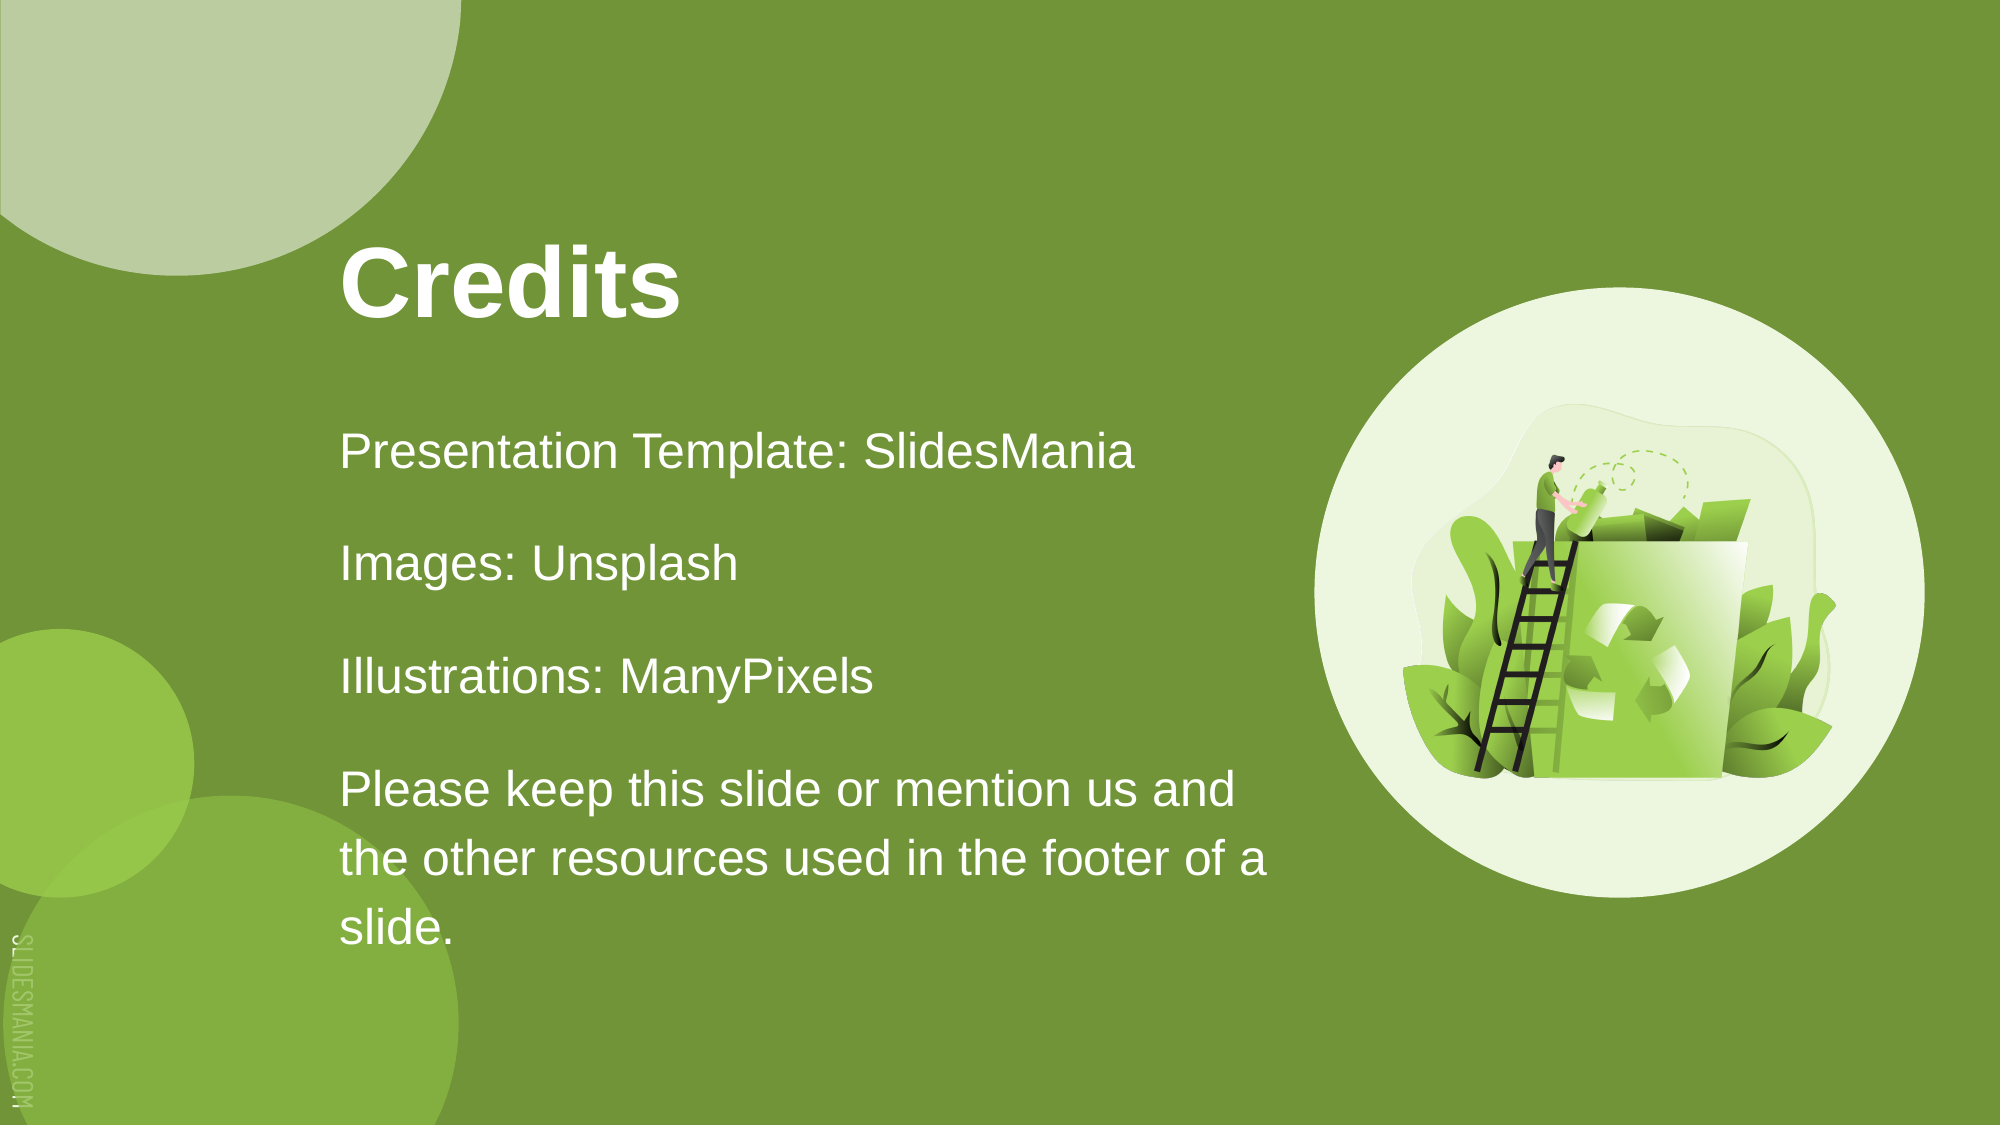

# Credits
Presentation Template: SlidesMania
Images: Unsplash
Illustrations: ManyPixels
Please keep this slide or mention us and the other resources used in the footer of a slide.